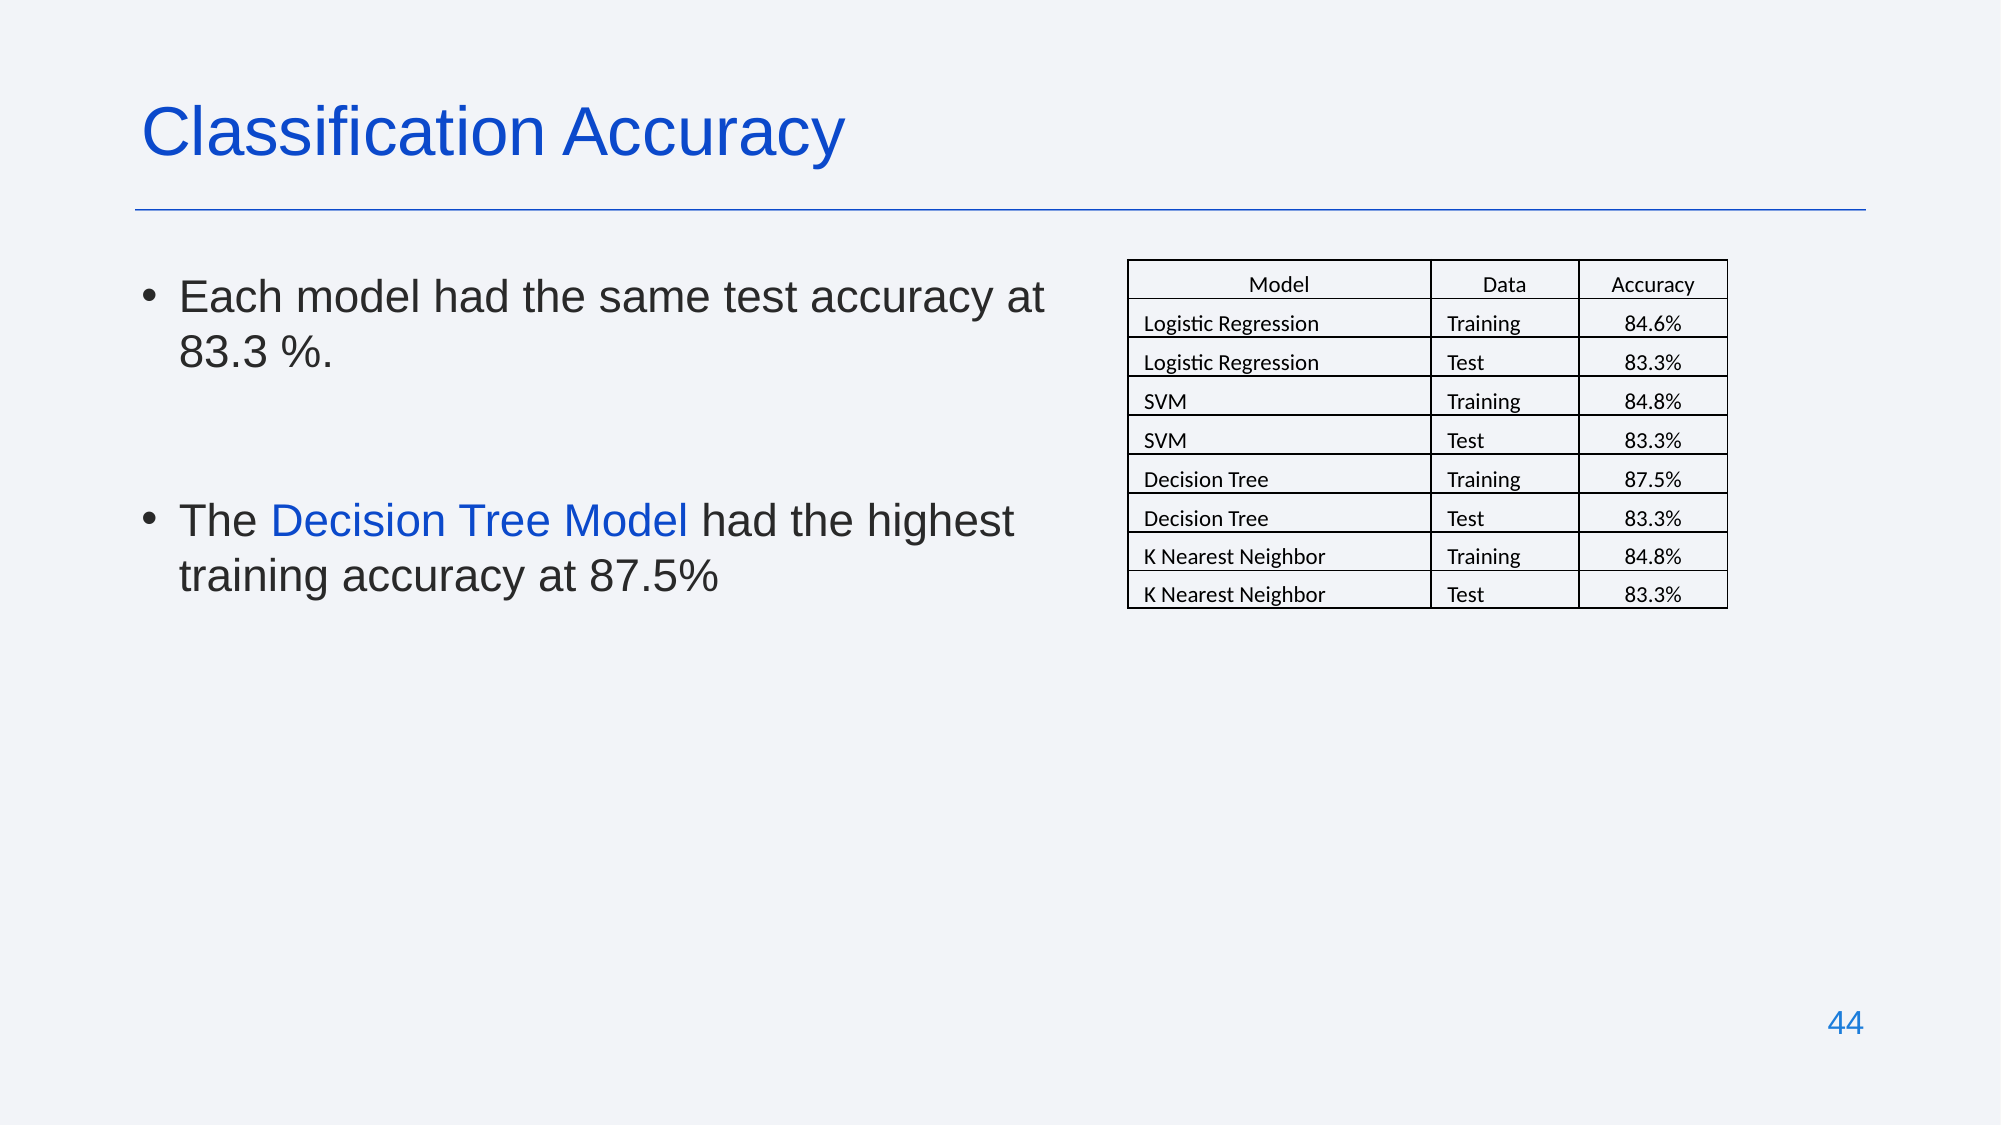

Classification Accuracy
Each model had the same test accuracy at 83.3 %.

The Decision Tree Model had the highest training accuracy at 87.5%
| Model | Data | Accuracy |
| --- | --- | --- |
| Logistic Regression | Training | 84.6% |
| Logistic Regression | Test | 83.3% |
| SVM | Training | 84.8% |
| SVM | Test | 83.3% |
| Decision Tree | Training | 87.5% |
| Decision Tree | Test | 83.3% |
| K Nearest Neighbor | Training | 84.8% |
| K Nearest Neighbor | Test | 83.3% |
44